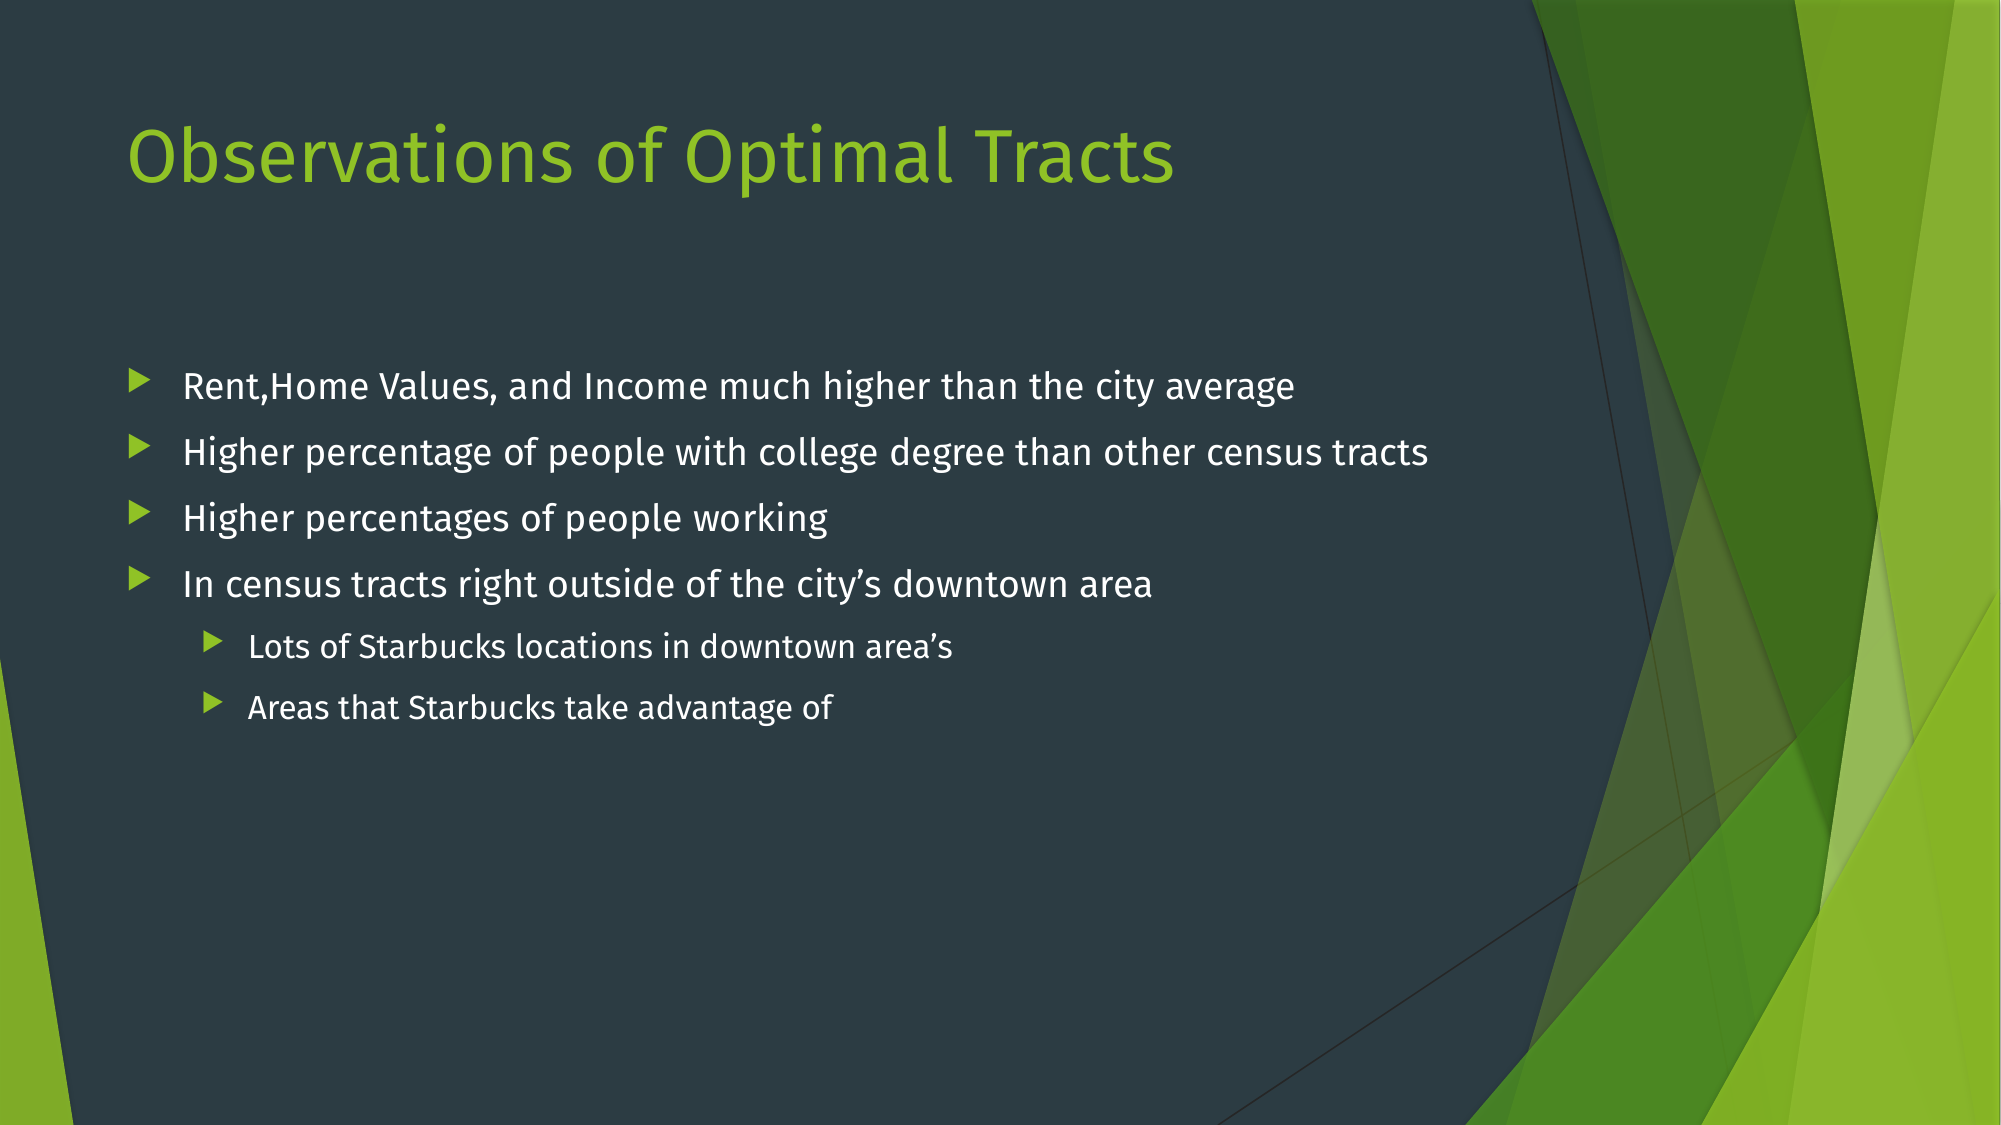

# Observations of Optimal Tracts
Rent,Home Values, and Income much higher than the city average
Higher percentage of people with college degree than other census tracts
Higher percentages of people working
In census tracts right outside of the city’s downtown area
Lots of Starbucks locations in downtown area’s
Areas that Starbucks take advantage of